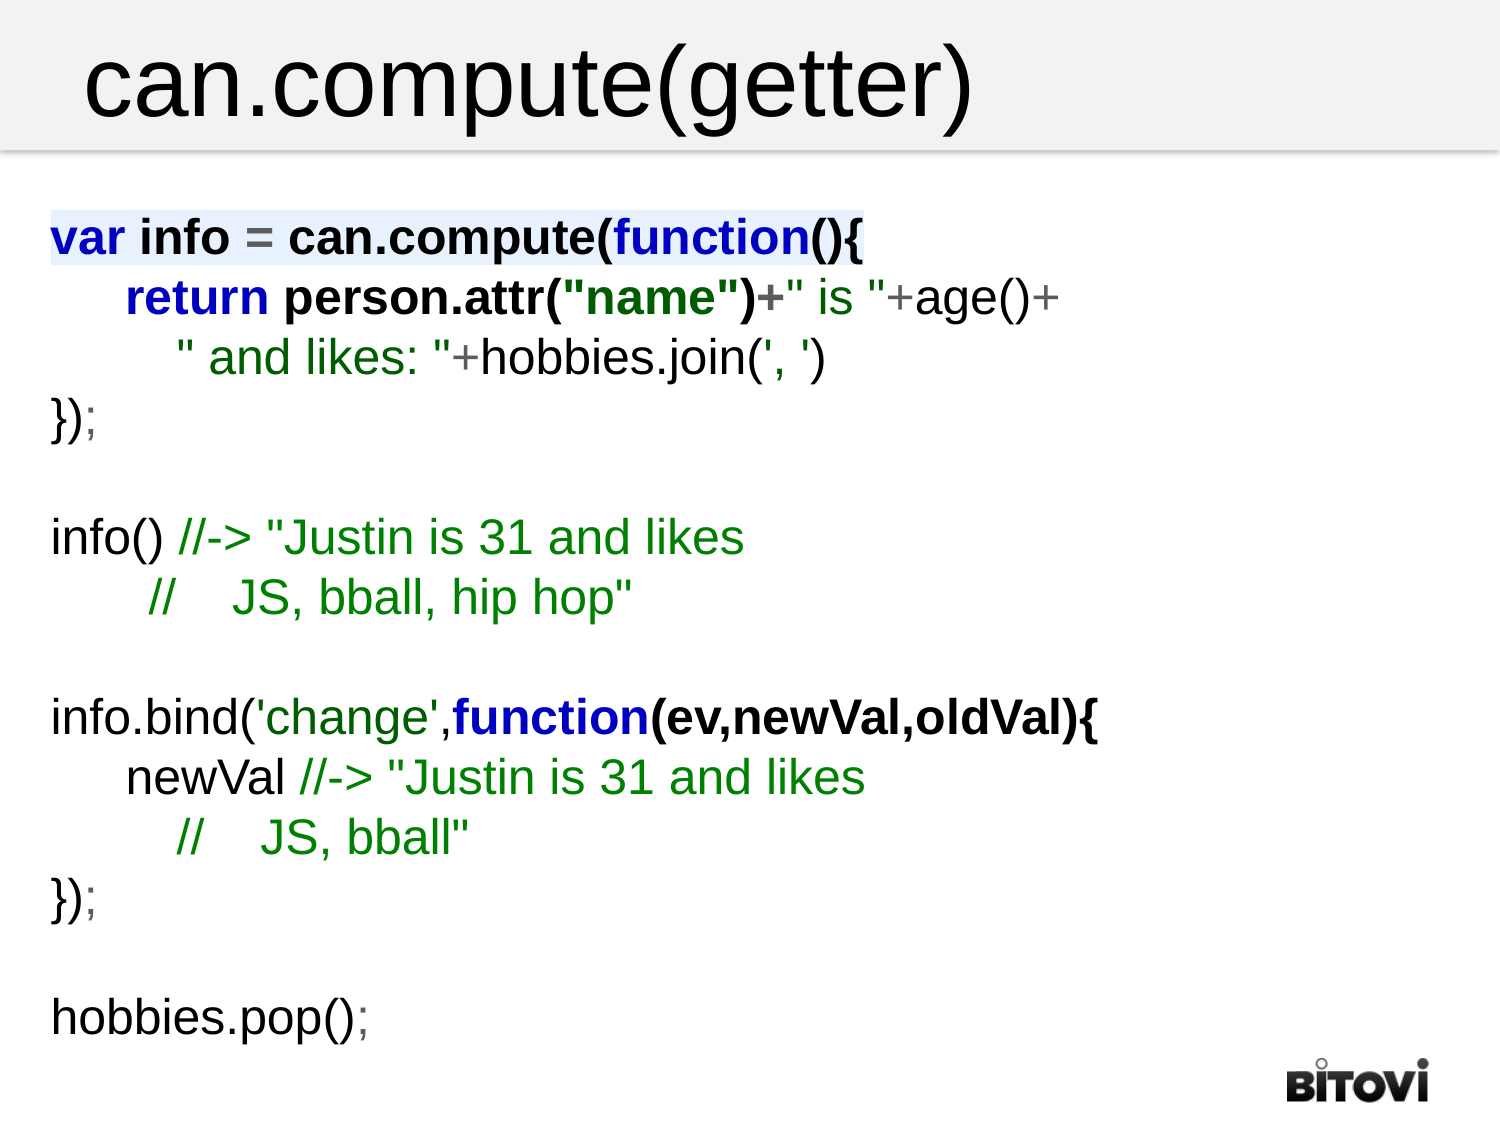

can.compute(getter)
var info = can.compute(function(){
	return person.attr("name")+" is "+age()+
         " and likes: "+hobbies.join(', ')
});

info() //-> "Justin is 31 and likes
       //    JS, bball, hip hop"

info.bind('change',function(ev,newVal,oldVal){
	newVal //-> "Justin is 31 and likes
         //    JS, bball"
});

hobbies.pop();